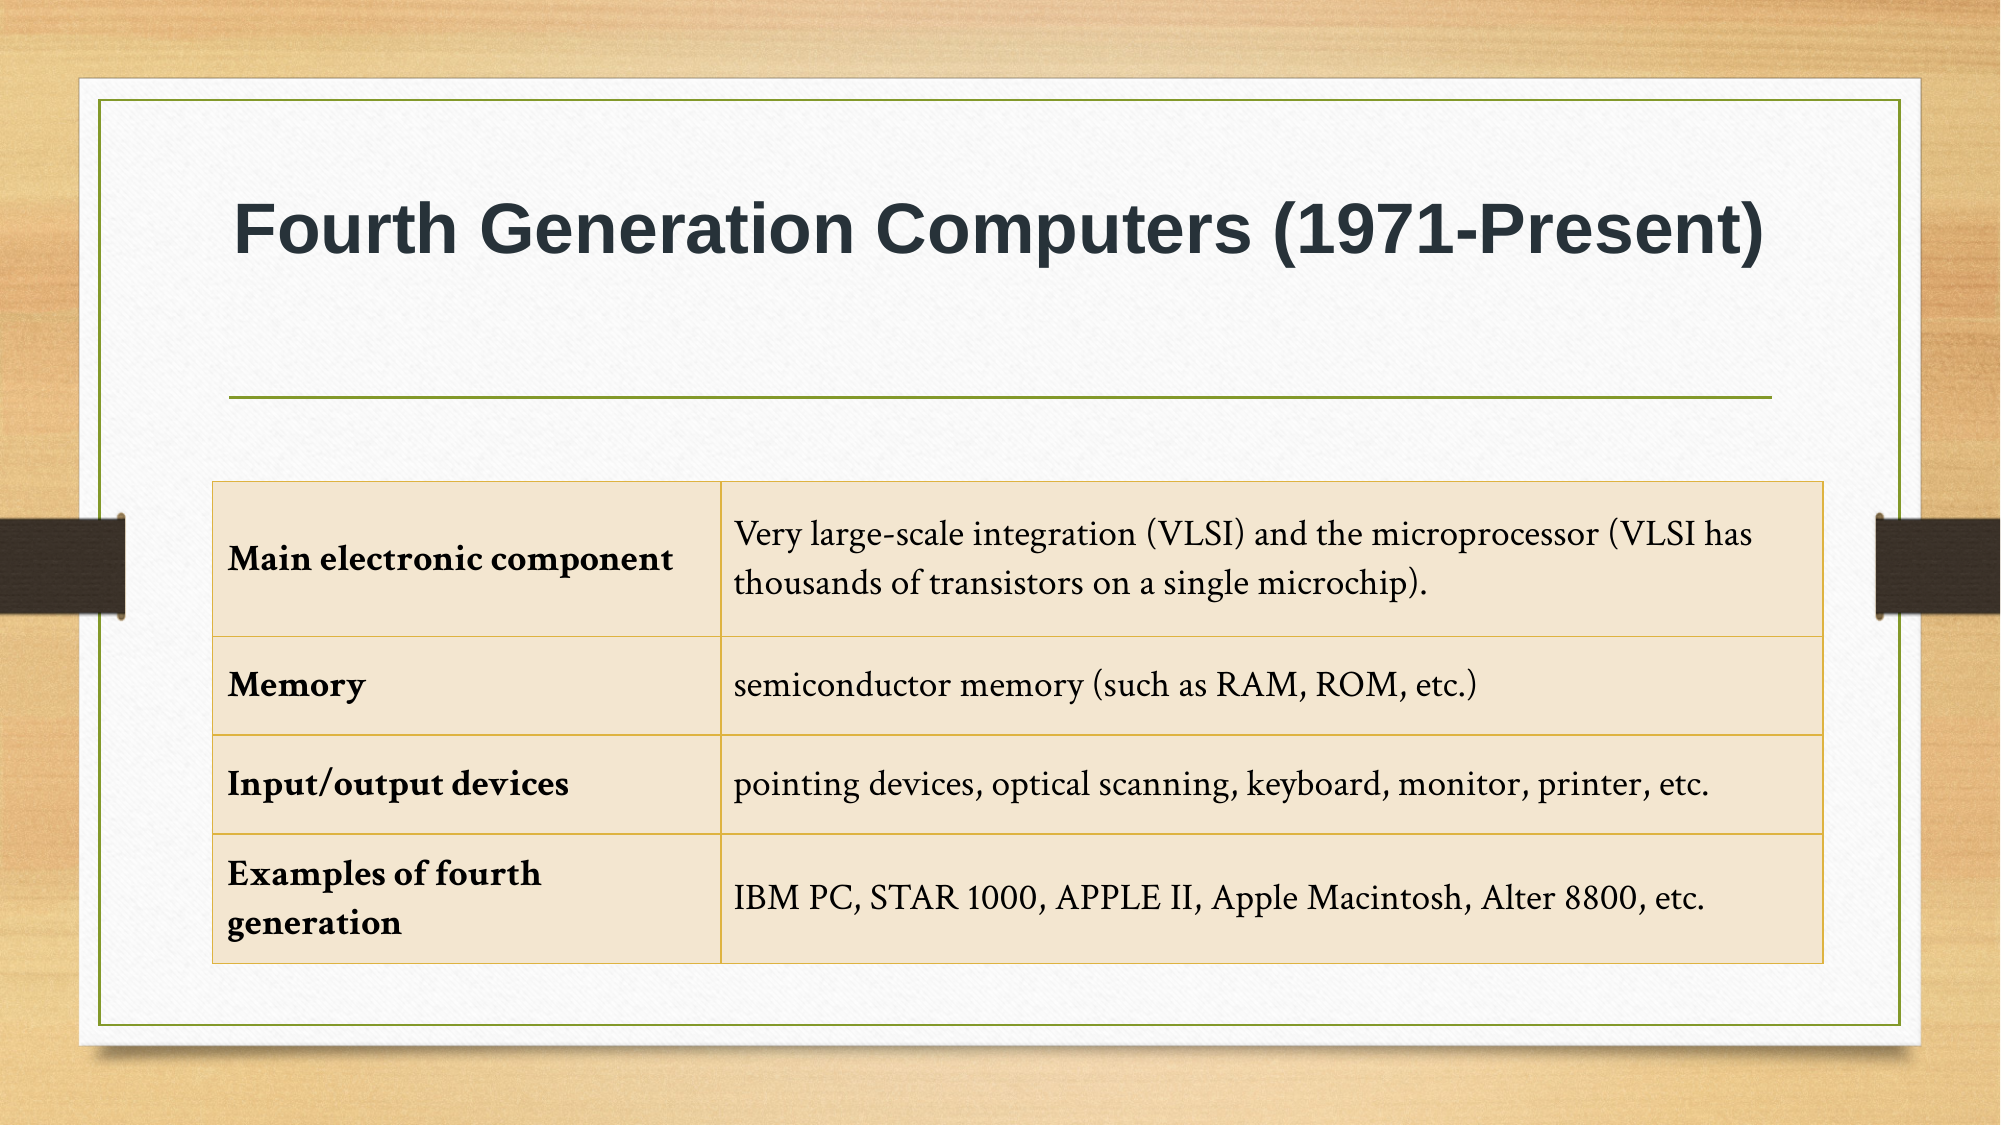

# Fourth Generation Computers (1971-Present)
| Main electronic component | Very large-scale integration (VLSI) and the microprocessor (VLSI has thousands of transistors on a single microchip). |
| --- | --- |
| Memory | semiconductor memory (such as RAM, ROM, etc.) |
| Input/output devices | pointing devices, optical scanning, keyboard, monitor, printer, etc. |
| Examples of fourth generation | IBM PC, STAR 1000, APPLE II, Apple Macintosh, Alter 8800, etc. |